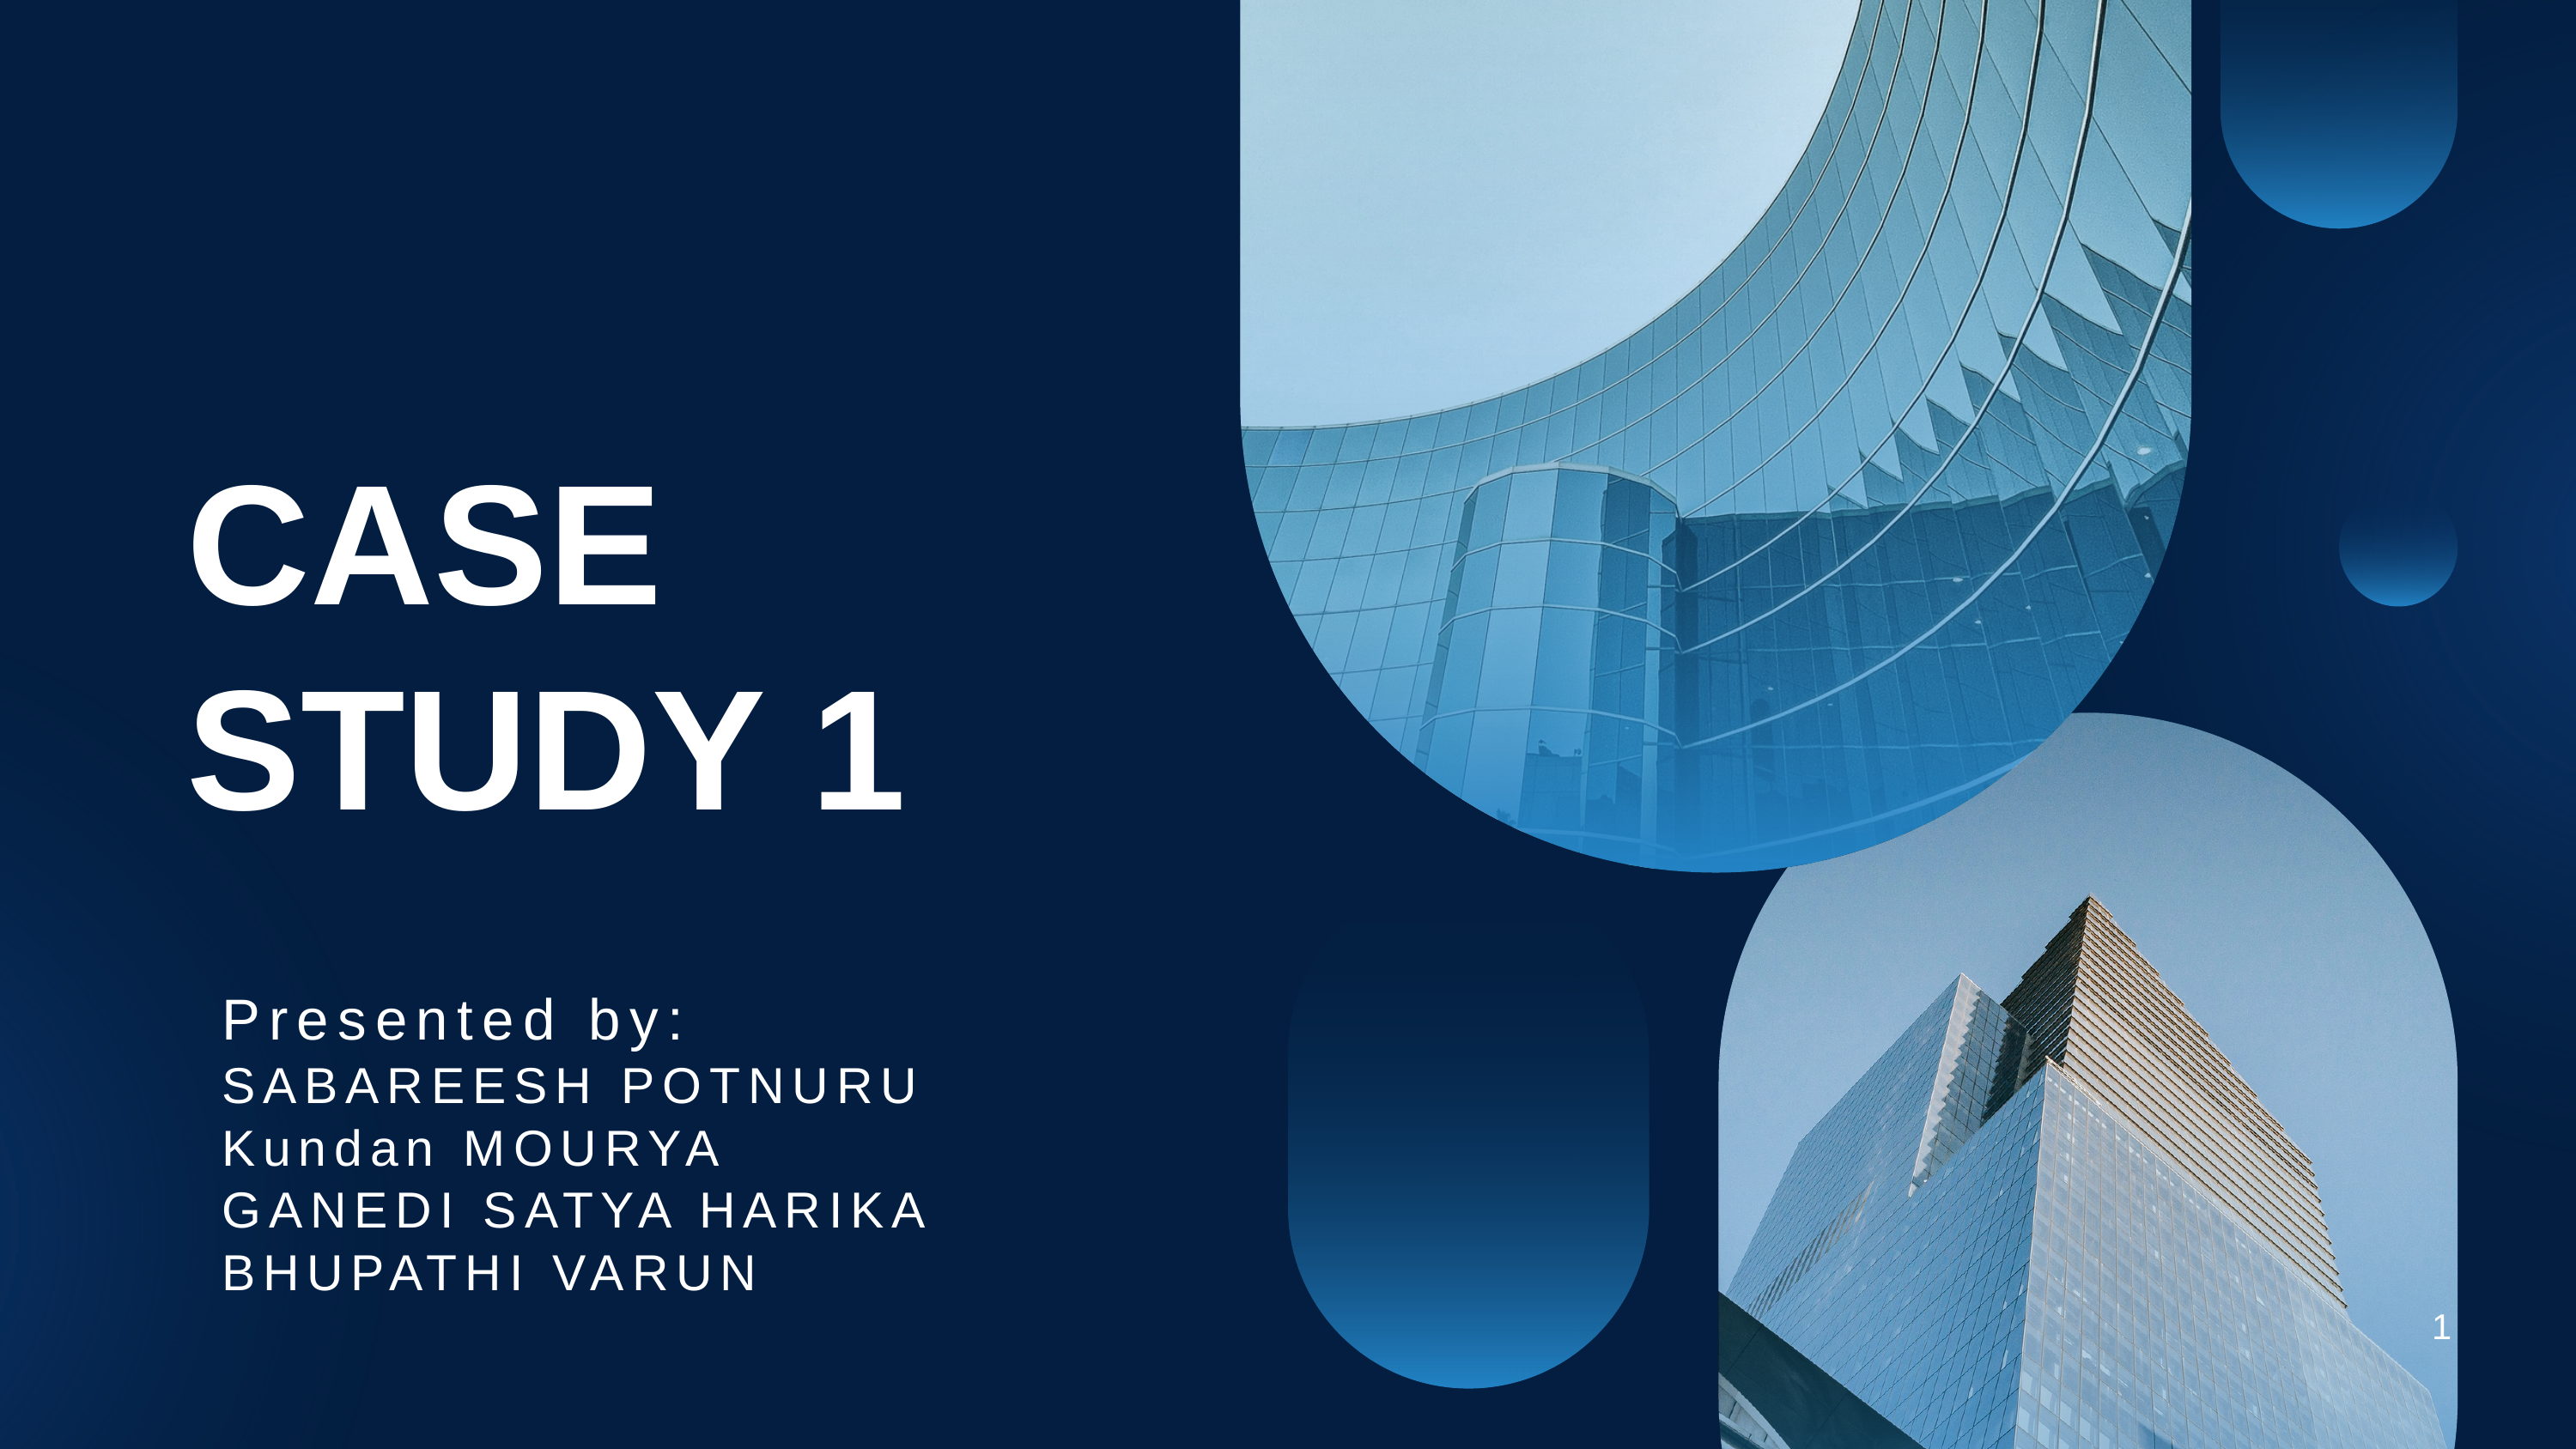

CASE STUDY 1

Presented by:
SABAREESH POTNURU
Kundan MOURYA
GANEDI SATYA HARIKA
BHUPATHI VARUN

1